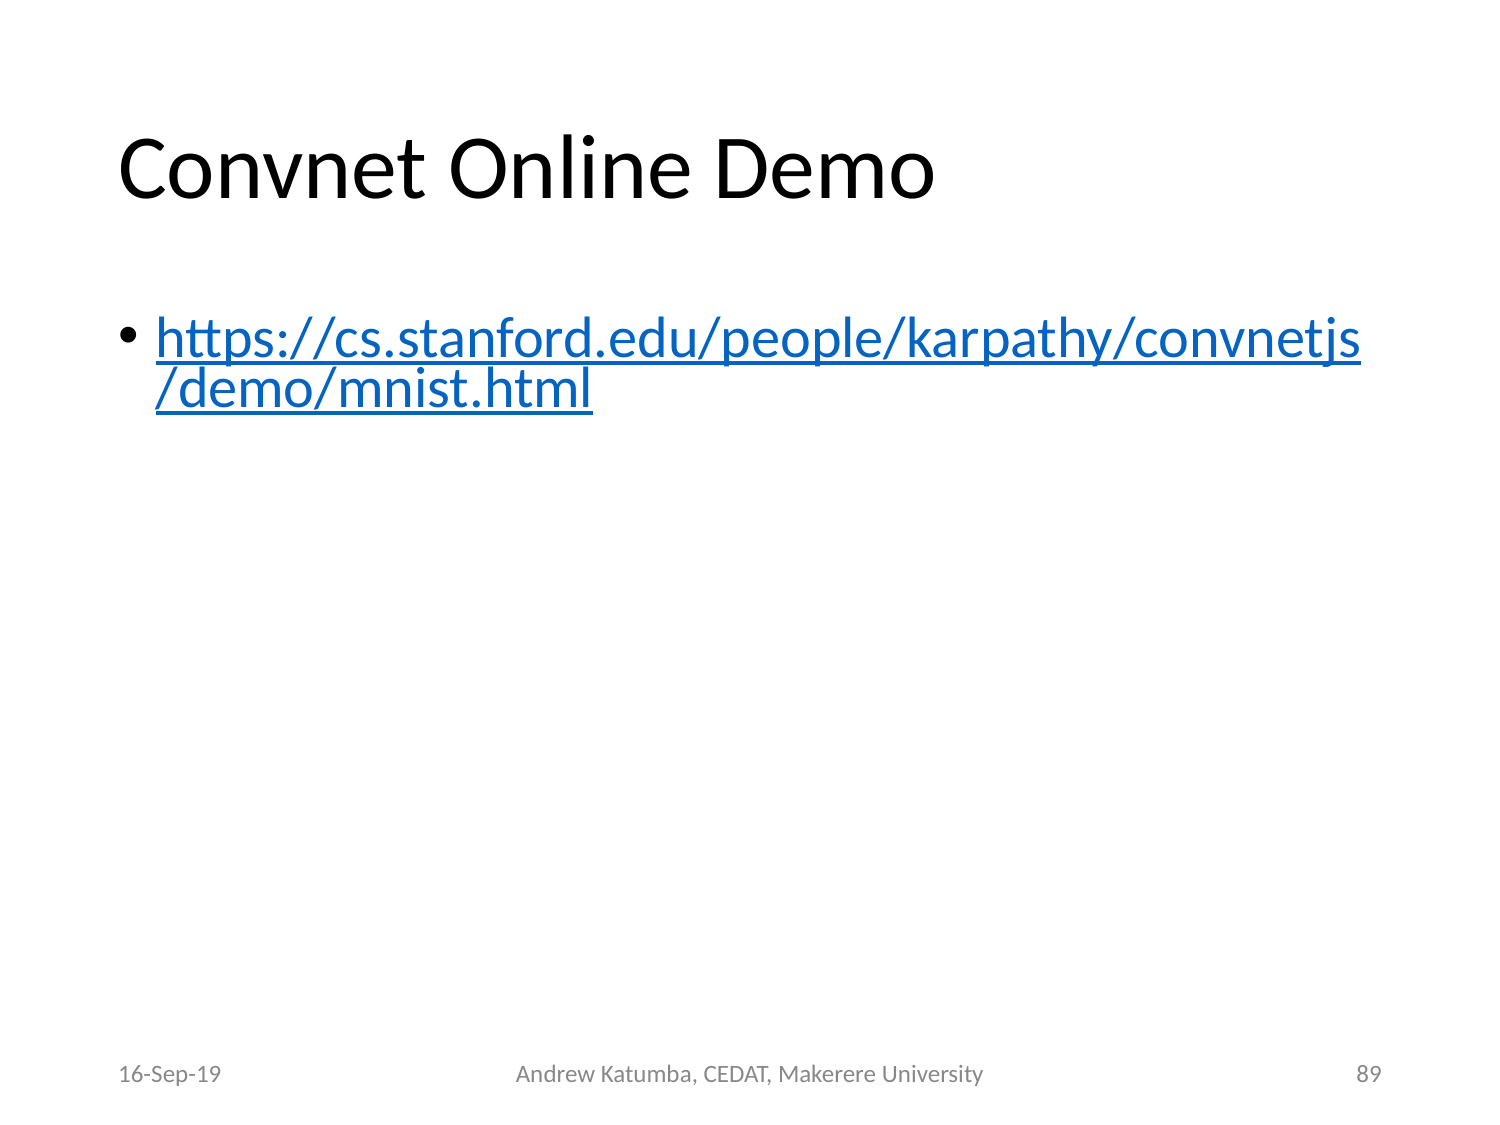

# Convnet Online Demo
https://cs.stanford.edu/people/karpathy/convnetjs/demo/mnist.html
16-Sep-19
Andrew Katumba, CEDAT, Makerere University
89